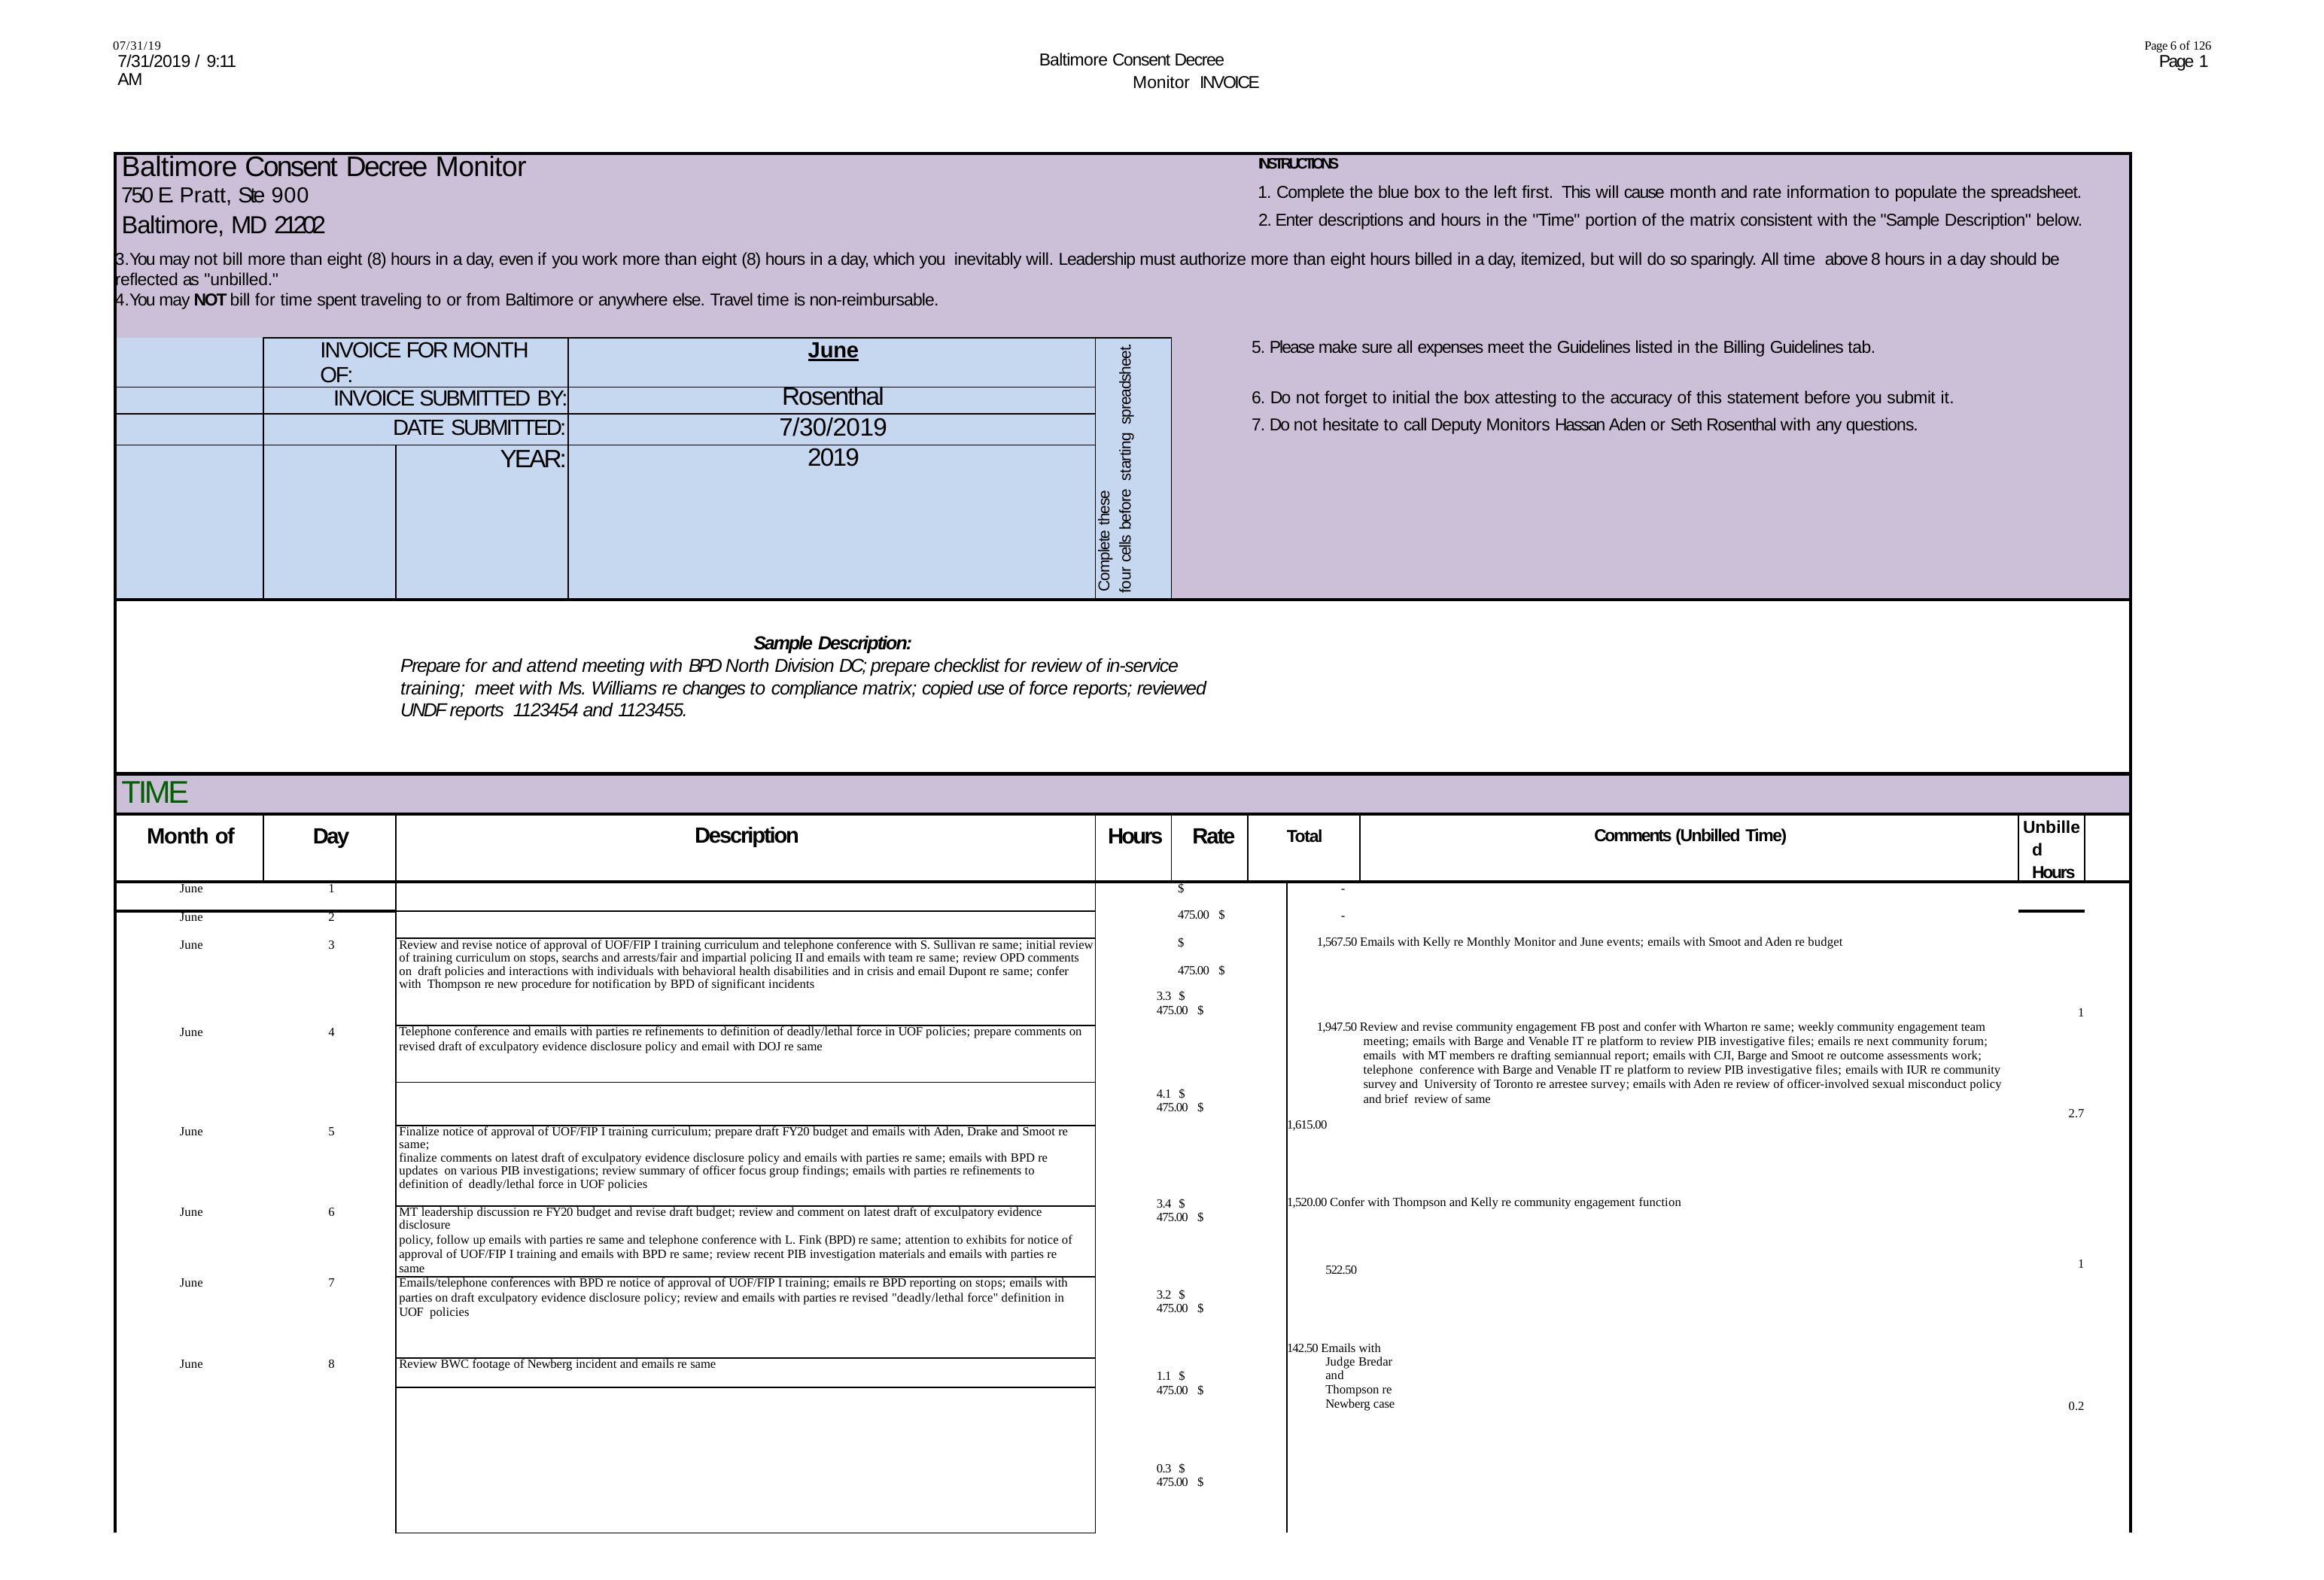

07/31/19
7/31/2019 / 9:11 AM
Page 6 of 126
Page 1
Baltimore Consent Decree Monitor  INVOICE
| Baltimore Consent Decree Monitor INSTRUCTIONS 750 E. Pratt, Ste 900 1. Complete the blue box to the left first. This will cause month and rate information to populate the spreadsheet. Baltimore, MD 21202 2. Enter descriptions and hours in the "Time" portion of the matrix consistent with the "Sample Description" below. You may not bill more than eight (8) hours in a day, even if you work more than eight (8) hours in a day, which you inevitably will. Leadership must authorize more than eight hours billed in a day, itemized, but will do so sparingly. All time above 8 hours in a day should be reflected as "unbilled." You may NOT bill for time spent traveling to or from Baltimore or anywhere else. Travel time is non-reimbursable. |  |  |  |  |  |  |  |  |  |  |
| --- | --- | --- | --- | --- | --- | --- | --- | --- | --- | --- |
|  | INVOICE FOR MONTH OF: |  | June | Complete these four cells before starting spreadsheet. | 5. Please make sure all expenses meet the Guidelines listed in the Billing Guidelines tab. |  |  |  |  |  |
|  | INVOICE SUBMITTED BY: |  | Rosenthal |  | 6. Do not forget to initial the box attesting to the accuracy of this statement before you submit it. |  |  |  |  |  |
|  | DATE SUBMITTED: |  | 7/30/2019 |  | 7. Do not hesitate to call Deputy Monitors Hassan Aden or Seth Rosenthal with any questions. |  |  |  |  |  |
|  |  | YEAR: | 2019 |  |  |  |  |  |  |  |
| Sample Description: Prepare for and attend meeting with BPD North Division DC; prepare checklist for review of in-service training; meet with Ms. Williams re changes to compliance matrix; copied use of force reports; reviewed UNDF reports 1123454 and 1123455. |  |  |  |  |  |  |  |  |  |  |
| TIME |  |  |  |  |  |  |  |  |  |  |
| Month of | Day | Description |  | Hours | Rate | Total |  | Comments (Unbilled Time) | Unbilled Hours |  |
| June | 1 |  |  | $ 475.00 $ $ 475.00 $ 3.3 $ 475.00 $ 4.1 $ 475.00 $ 3.4 $ 475.00 $ 3.2 $ 475.00 $ 1.1 $ 475.00 $ 0.3 $ 475.00 $ |  |  | - - 1,567.50 Emails with Kelly re Monthly Monitor and June events; emails with Smoot and Aden re budget 1,947.50 Review and revise community engagement FB post and confer with Wharton re same; weekly community engagement team meeting; emails with Barge and Venable IT re platform to review PIB investigative files; emails re next community forum; emails with MT members re drafting semiannual report; emails with CJI, Barge and Smoot re outcome assessments work; telephone conference with Barge and Venable IT re platform to review PIB investigative files; emails with IUR re community survey and University of Toronto re arrestee survey; emails with Aden re review of officer-involved sexual misconduct policy and brief review of same 1,615.00 1,520.00 Confer with Thompson and Kelly re community engagement function 522.50 142.50 Emails with Judge Bredar and Thompson re Newberg case |  |  |  |
| June | 2 |  |  |  |  |  |  |  |  |  |
| June | 3 | Review and revise notice of approval of UOF/FIP I training curriculum and telephone conference with S. Sullivan re same; initial review of training curriculum on stops, searchs and arrests/fair and impartial policing II and emails with team re same; review OPD comments on draft policies and interactions with individuals with behavioral health disabilities and in crisis and email Dupont re same; confer with Thompson re new procedure for notification by BPD of significant incidents |  |  |  |  |  |  | 1 |  |
| June | 4 | Telephone conference and emails with parties re refinements to definition of deadly/lethal force in UOF policies; prepare comments on revised draft of exculpatory evidence disclosure policy and email with DOJ re same |  |  |  |  |  |  |  |  |
|  |  |  |  |  |  |  |  |  | 2.7 |  |
| June | 5 | Finalize notice of approval of UOF/FIP I training curriculum; prepare draft FY20 budget and emails with Aden, Drake and Smoot re same; finalize comments on latest draft of exculpatory evidence disclosure policy and emails with parties re same; emails with BPD re updates on various PIB investigations; review summary of officer focus group findings; emails with parties re refinements to definition of deadly/lethal force in UOF policies |  |  |  |  |  |  |  |  |
| June | 6 | MT leadership discussion re FY20 budget and revise draft budget; review and comment on latest draft of exculpatory evidence disclosure policy, follow up emails with parties re same and telephone conference with L. Fink (BPD) re same; attention to exhibits for notice of approval of UOF/FIP I training and emails with BPD re same; review recent PIB investigation materials and emails with parties re same |  |  |  |  |  |  | 1 |  |
| June | 7 | Emails/telephone conferences with BPD re notice of approval of UOF/FIP I training; emails re BPD reporting on stops; emails with parties on draft exculpatory evidence disclosure policy; review and emails with parties re revised "deadly/lethal force" definition in UOF policies |  |  |  |  |  |  |  |  |
| June | 8 | Review BWC footage of Newberg incident and emails re same |  |  |  |  |  |  |  |  |
|  |  |  |  |  |  |  |  |  | 0.2 |  |